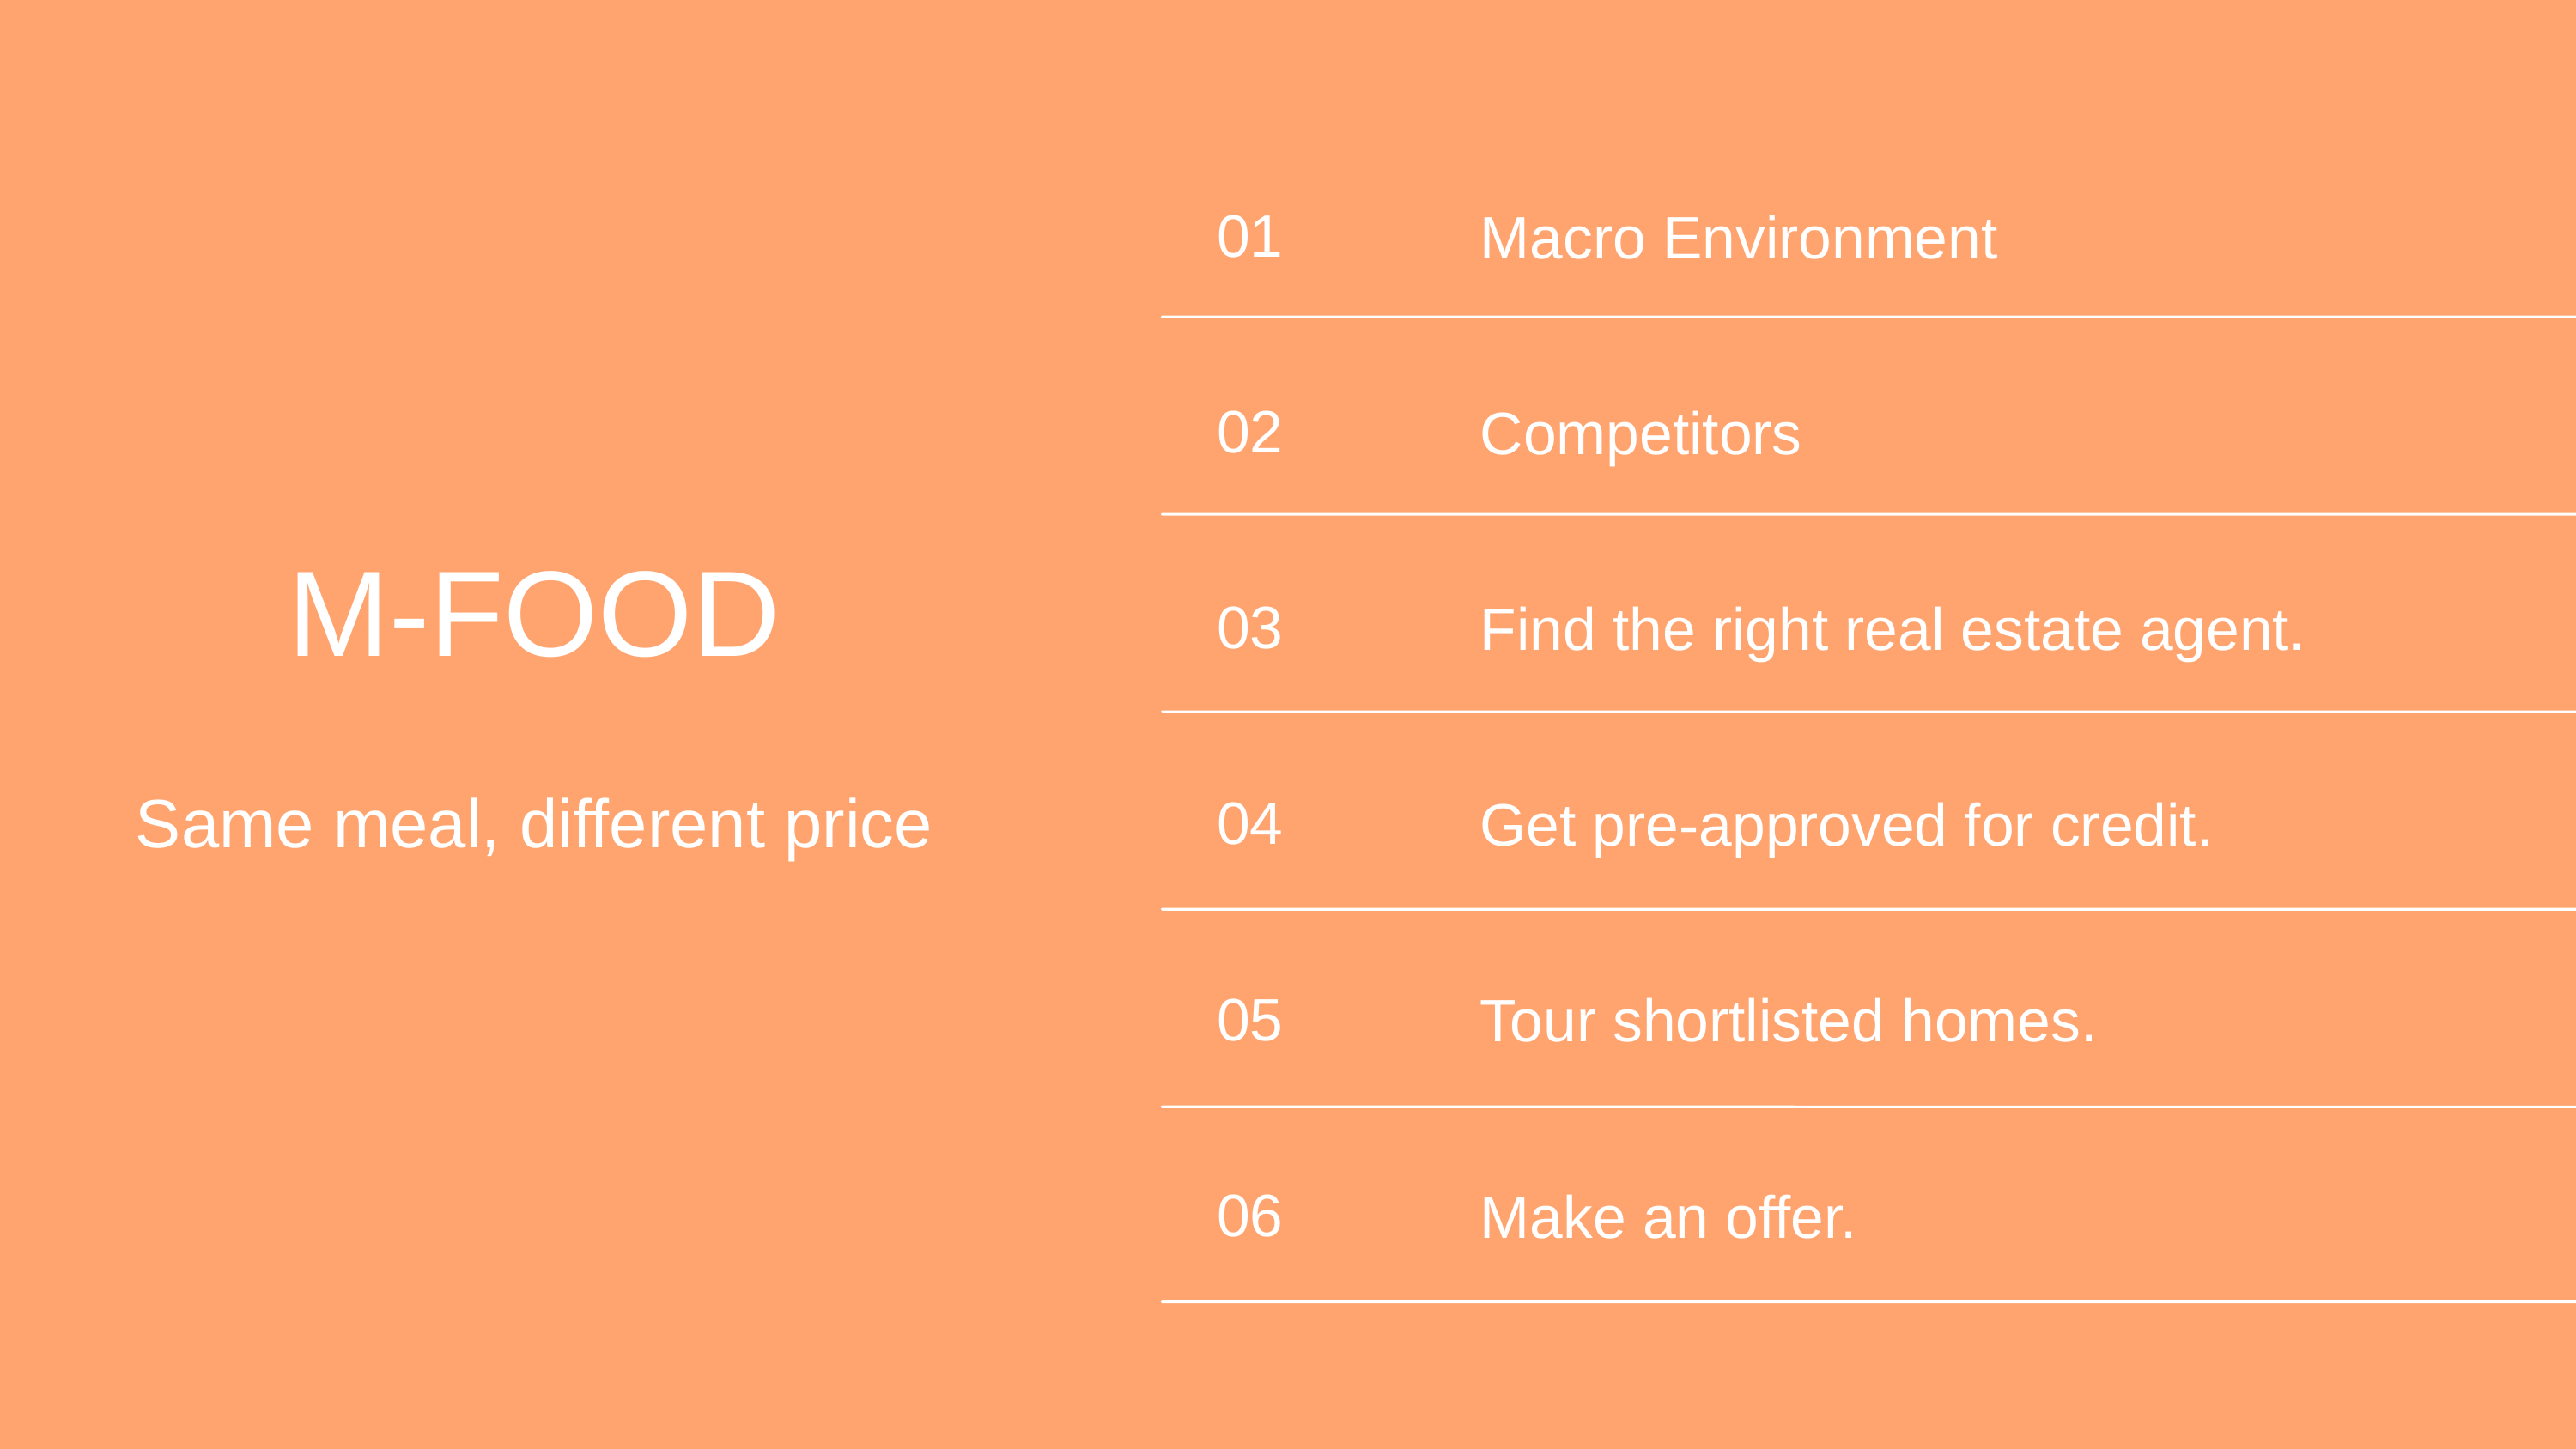

Macro Environment
01

Competitors
02

M-FOOD
Same meal, different price
Find the right real estate agent.
03

Get pre-approved for credit.
04

Tour shortlisted homes.
05

Make an offer.
06